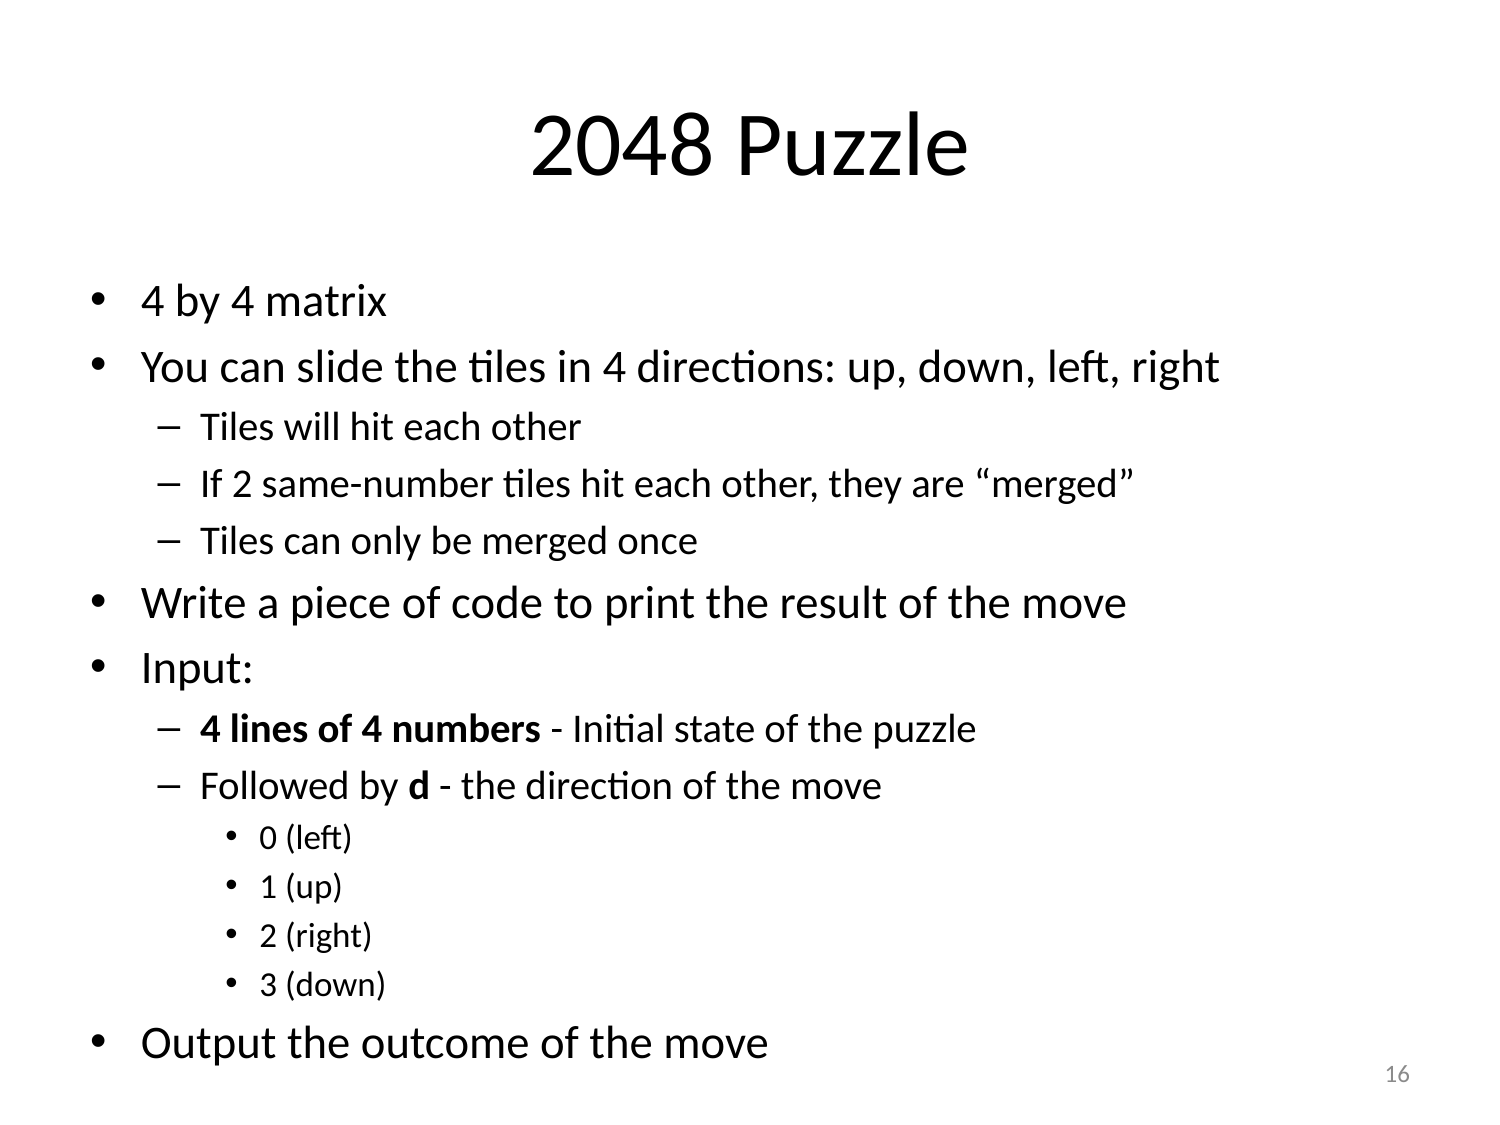

# 2048 Puzzle
4 by 4 matrix
You can slide the tiles in 4 directions: up, down, left, right
Tiles will hit each other
If 2 same-number tiles hit each other, they are “merged”
Tiles can only be merged once
Write a piece of code to print the result of the move
Input:
4 lines of 4 numbers - Initial state of the puzzle
Followed by d - the direction of the move
0 (left)
1 (up)
2 (right)
3 (down)
Output the outcome of the move

16